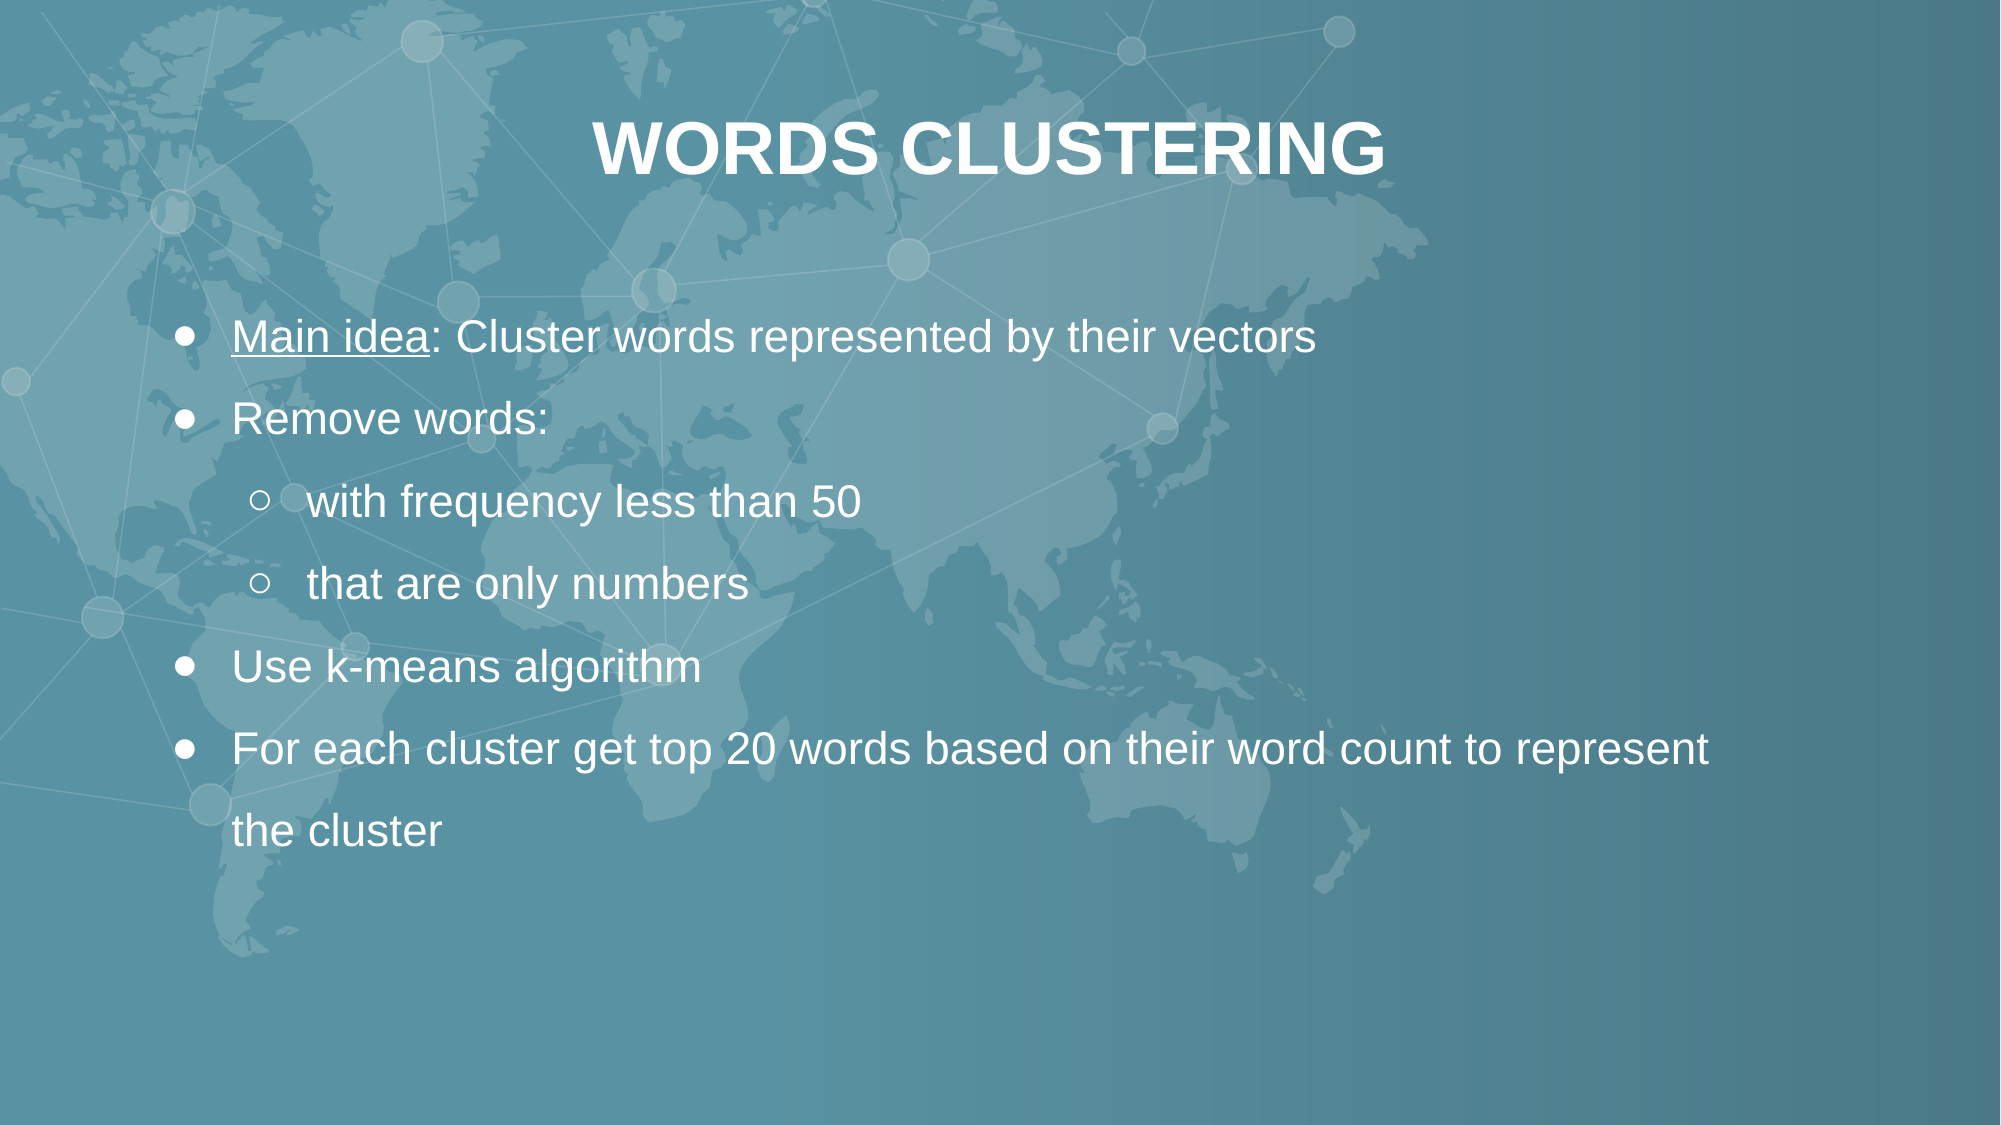

WORDS CLUSTERING
Main idea: Cluster words represented by their vectors
Remove words:
with frequency less than 50
that are only numbers
Use k-means algorithm
For each cluster get top 20 words based on their word count to represent the cluster